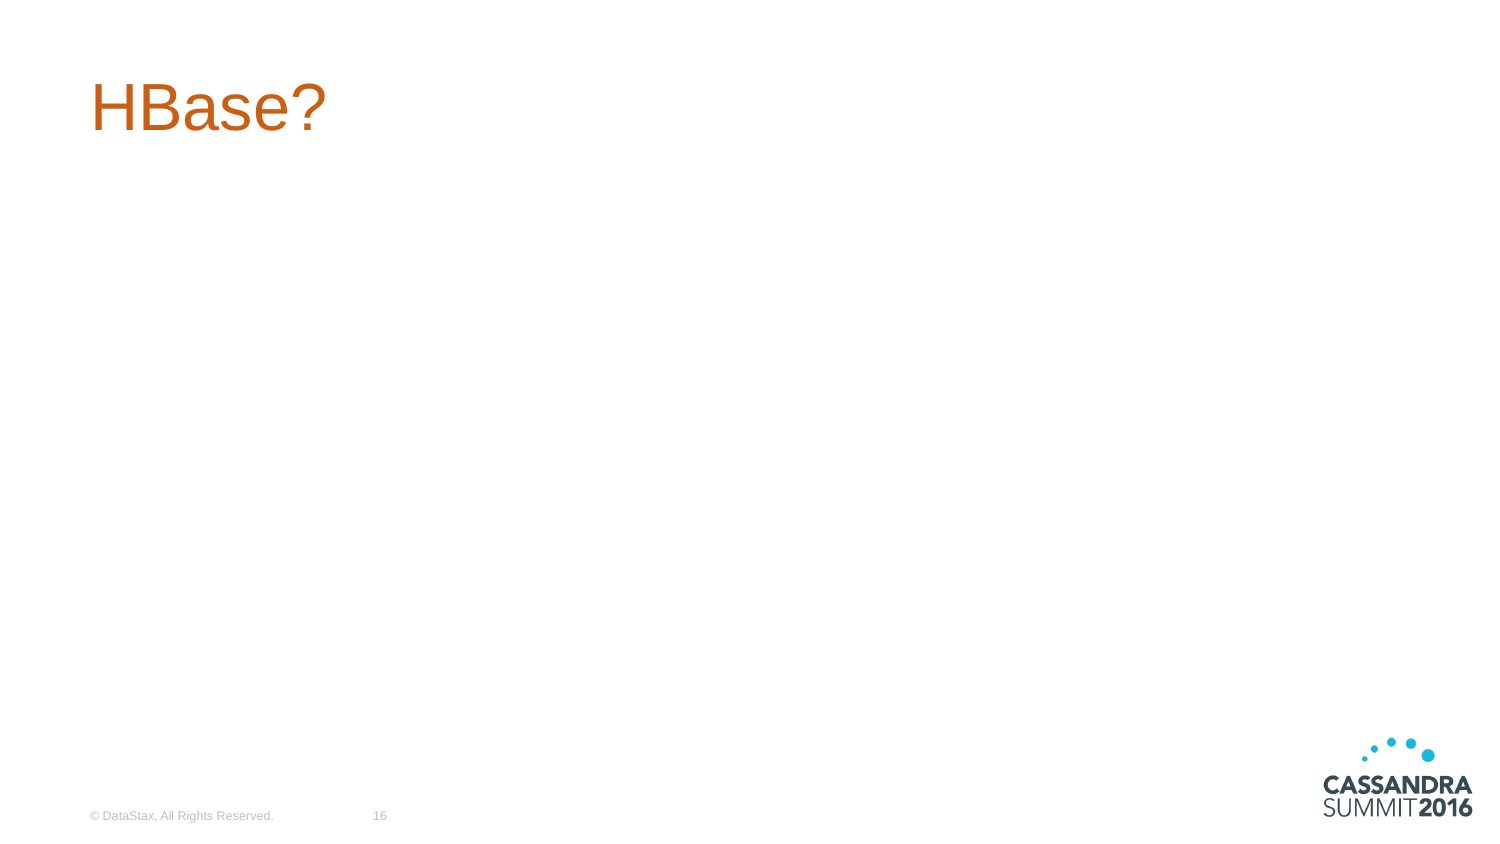

# HBase?
© DataStax, All Rights Reserved.
16